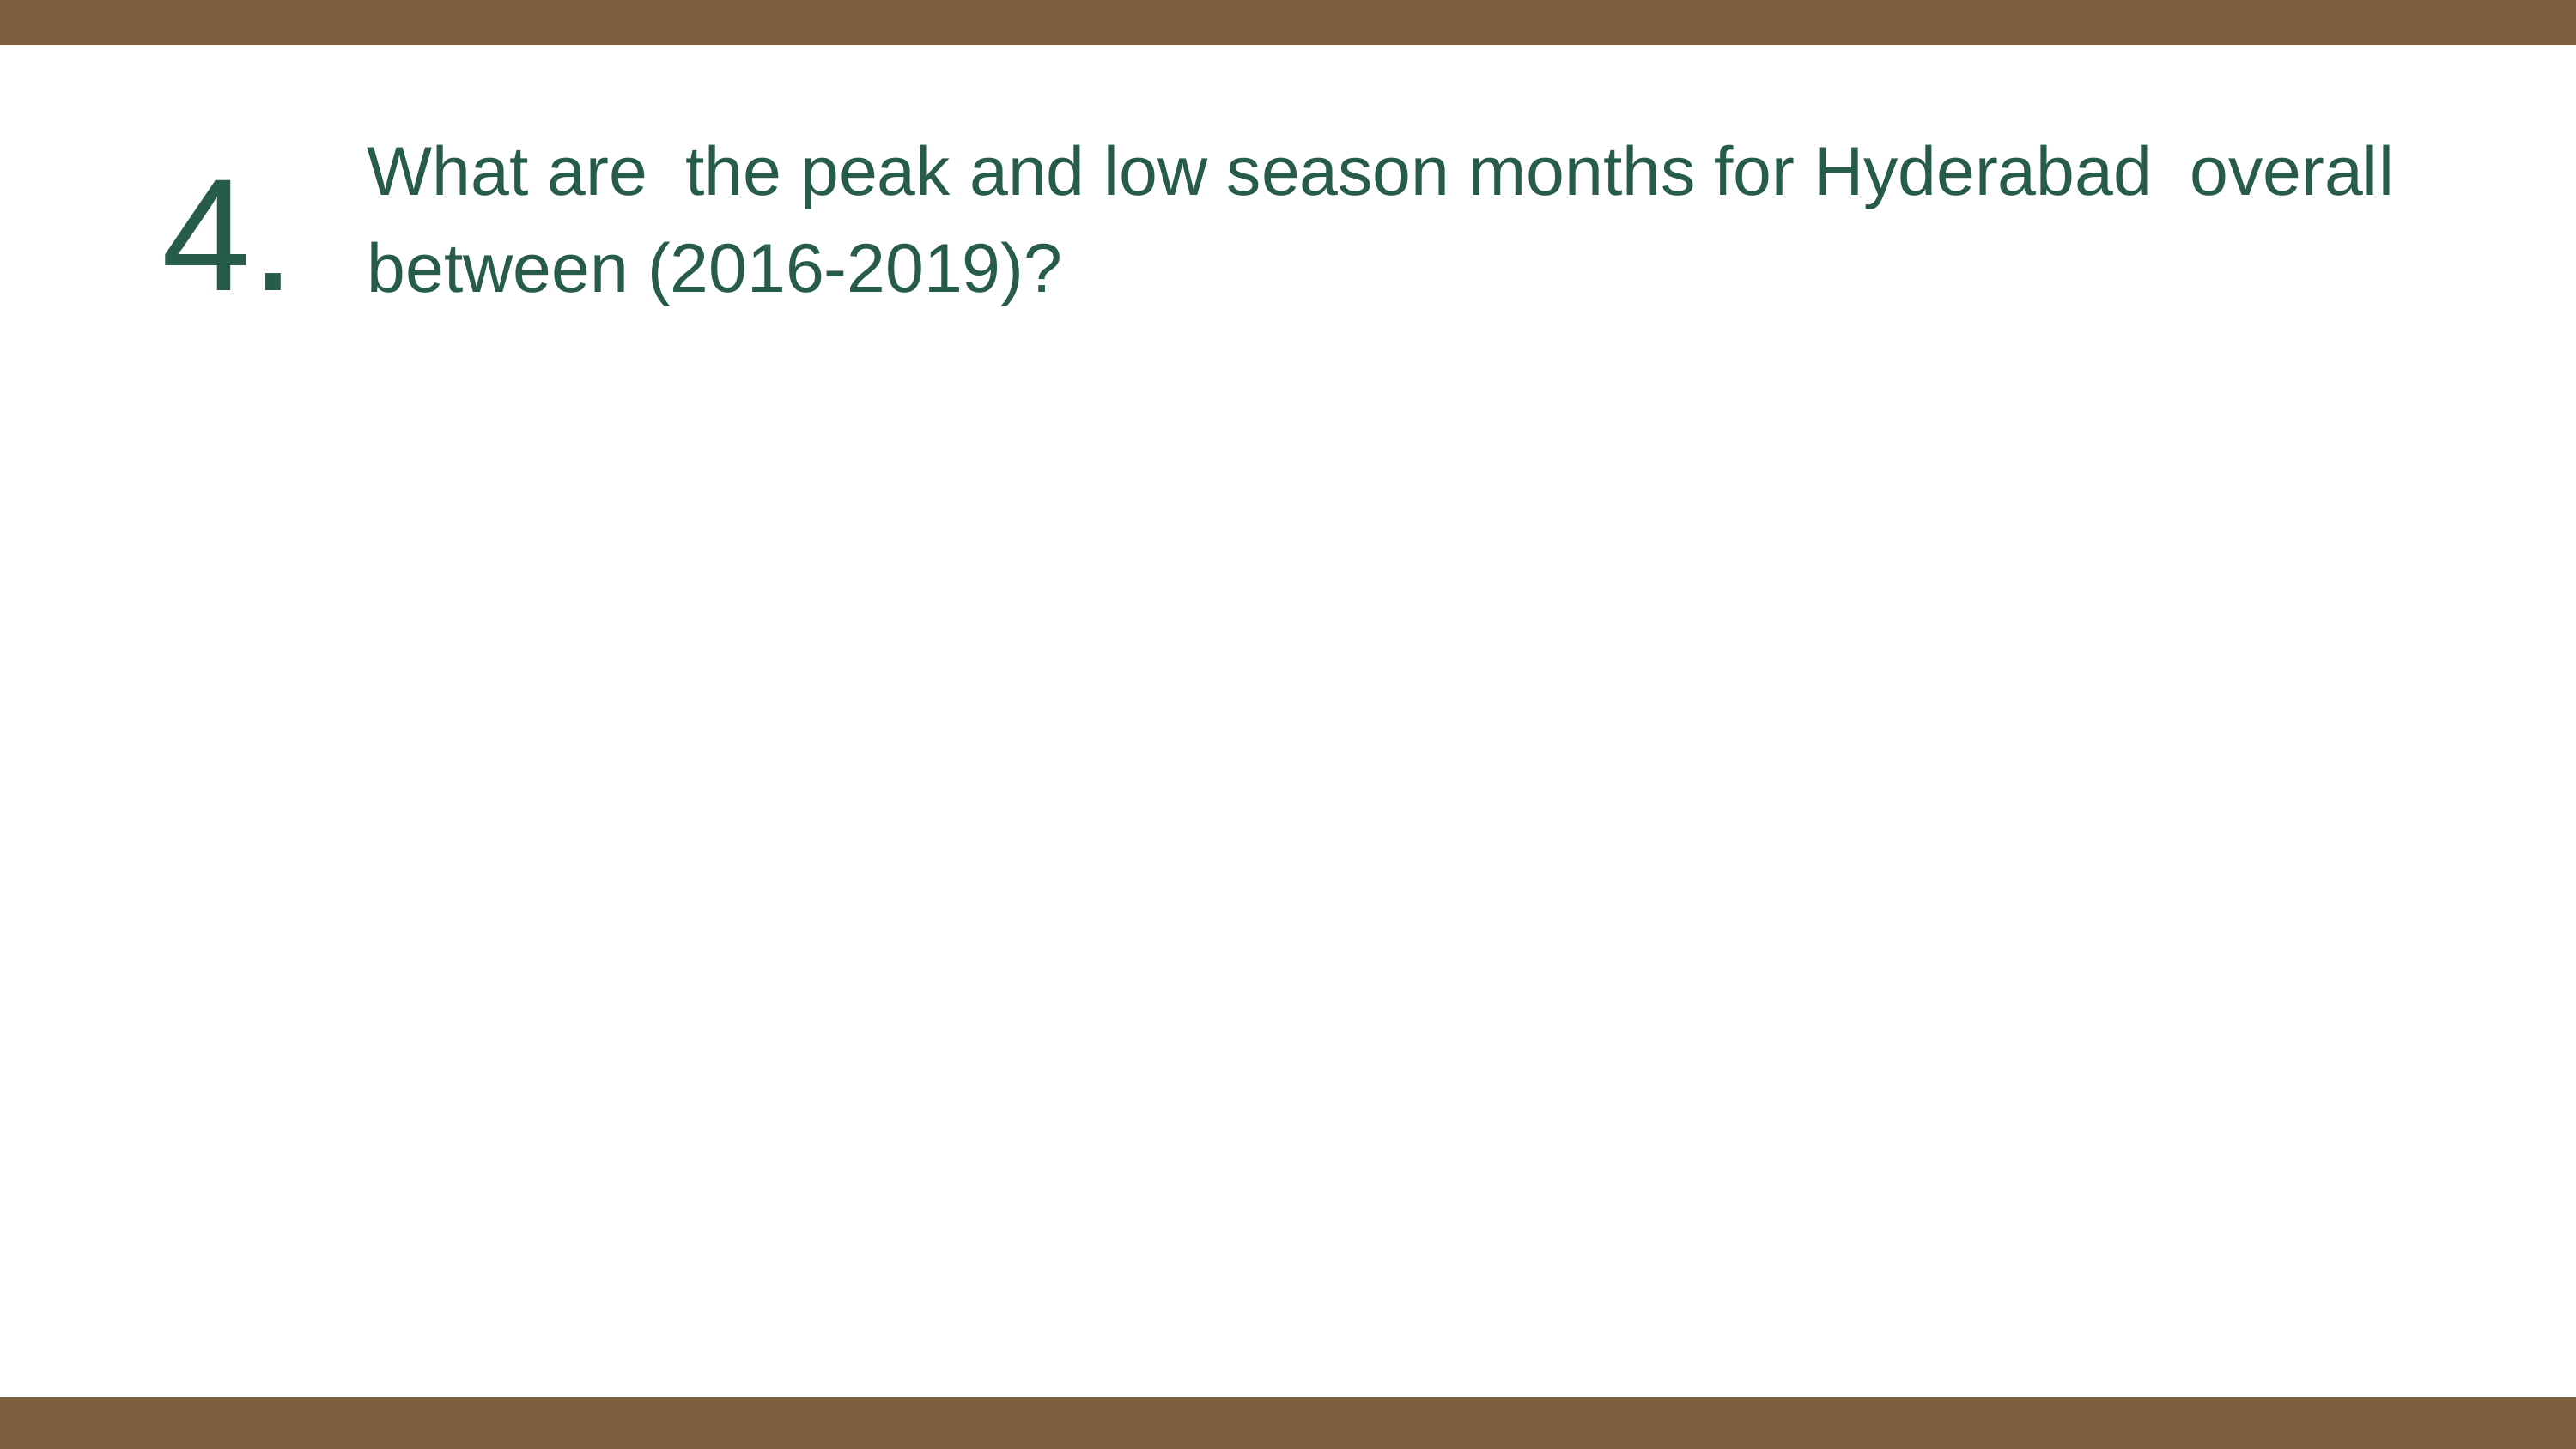

4.
What are  the peak and low season months for Hyderabad  overall between (2016-2019)?